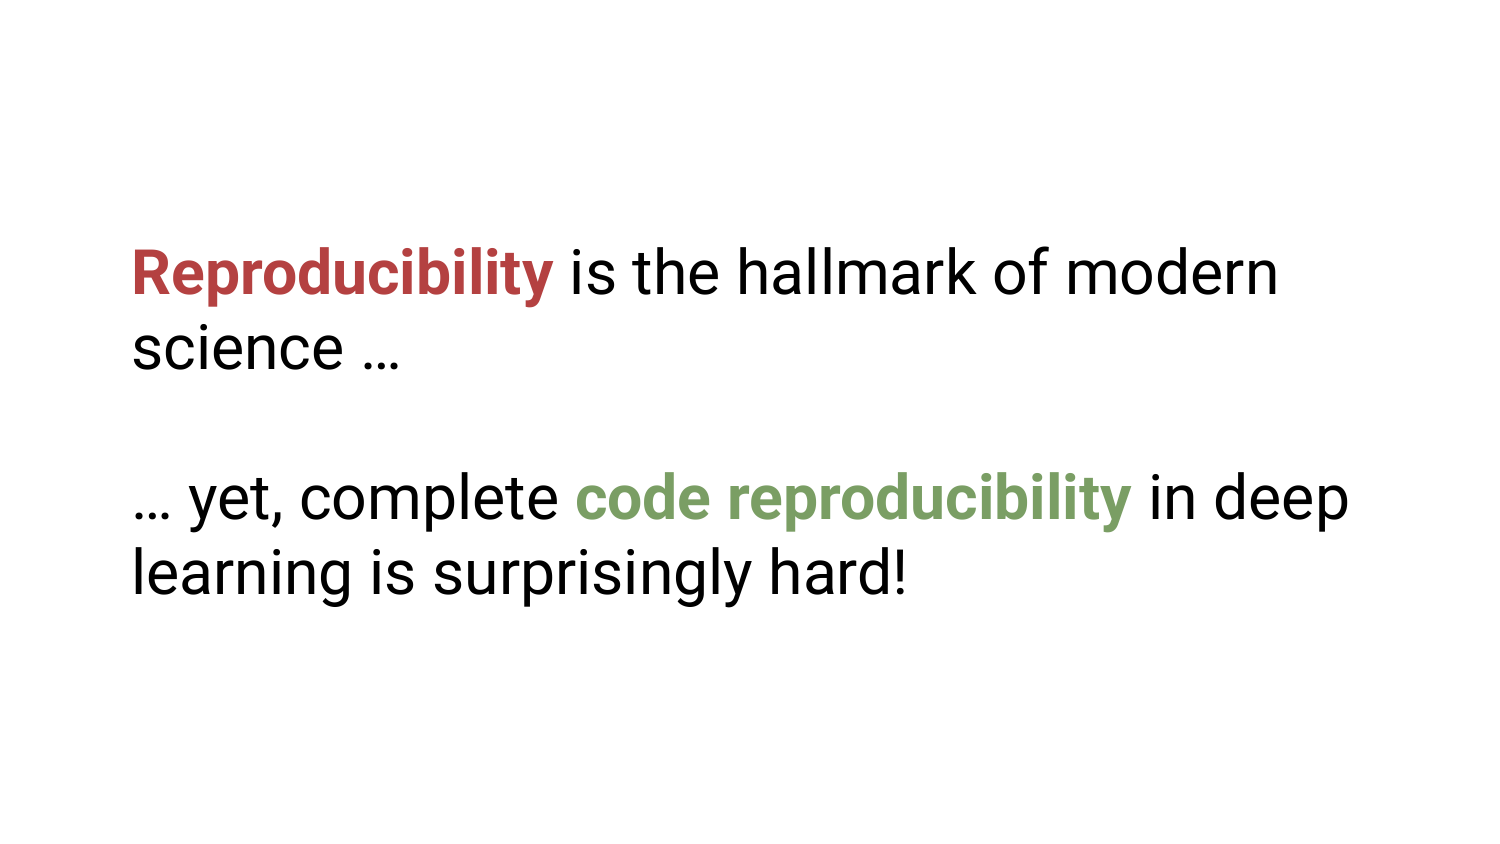

Reproducibility is the hallmark of modern science …

… yet, complete code reproducibility in deep learning is surprisingly hard!